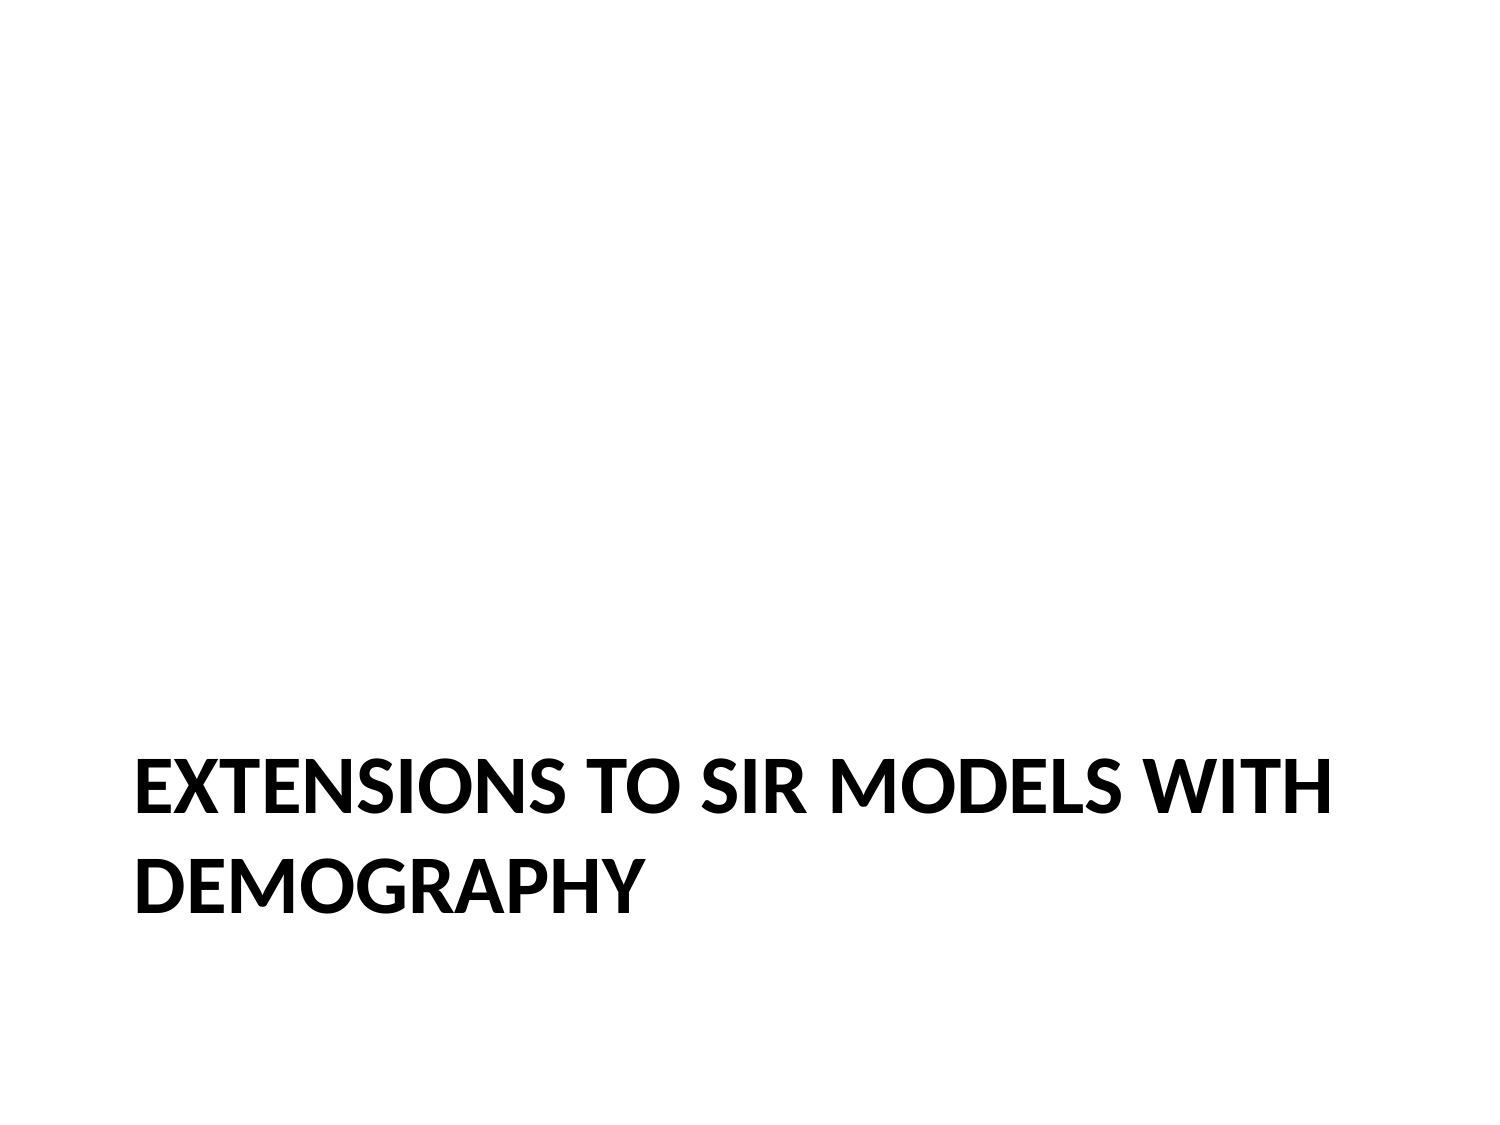

# Extensions to sir models with demography